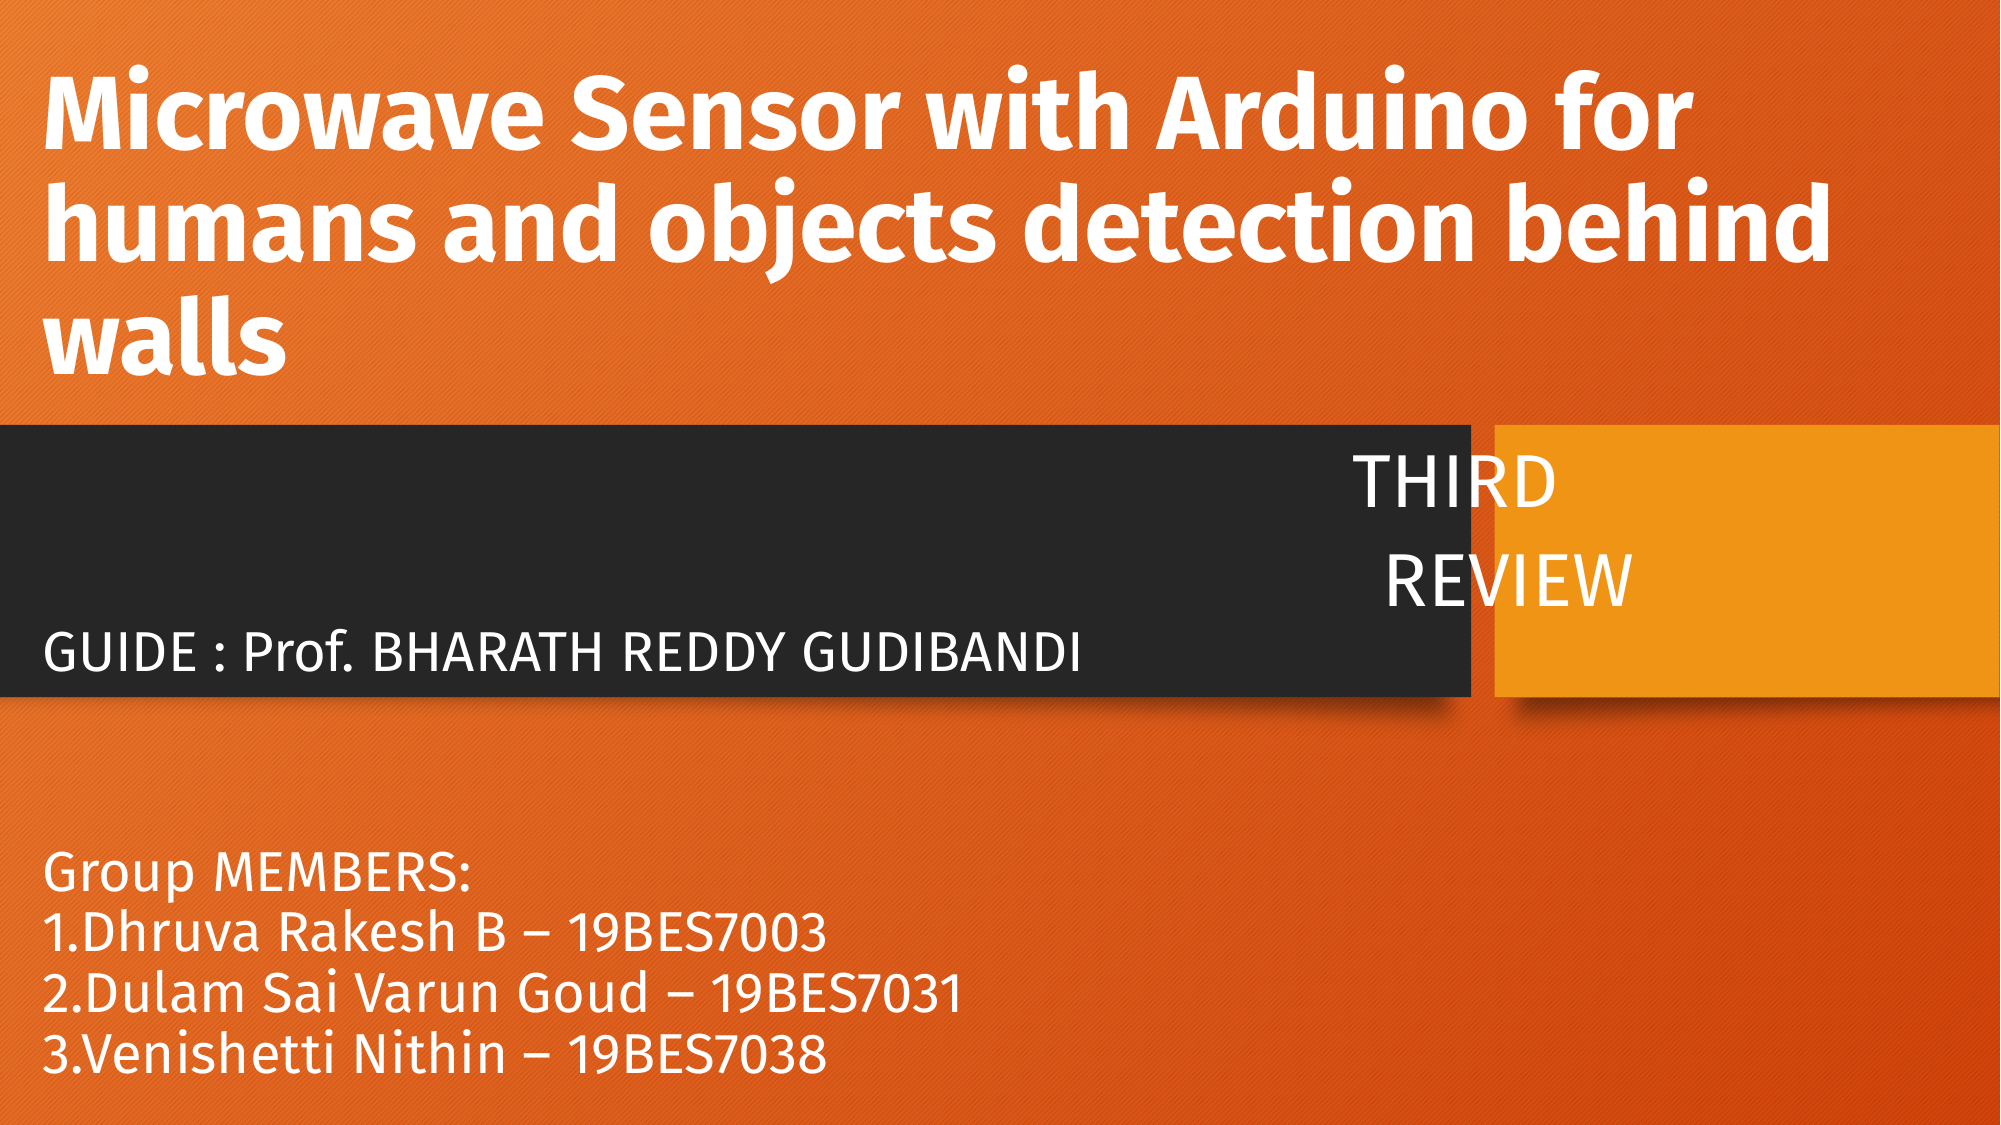

# Microwave Sensor with Arduino for humans and objects detection behind walls
                                                                                                                                   THIRD
                                                                   REVIEW
GUIDE : Prof. BHARATH REDDY GUDIBANDI

Group MEMBERS:
1.Dhruva Rakesh B – 19BES7003
2.Dulam Sai Varun Goud – 19BES7031
3.Venishetti Nithin – 19BES7038